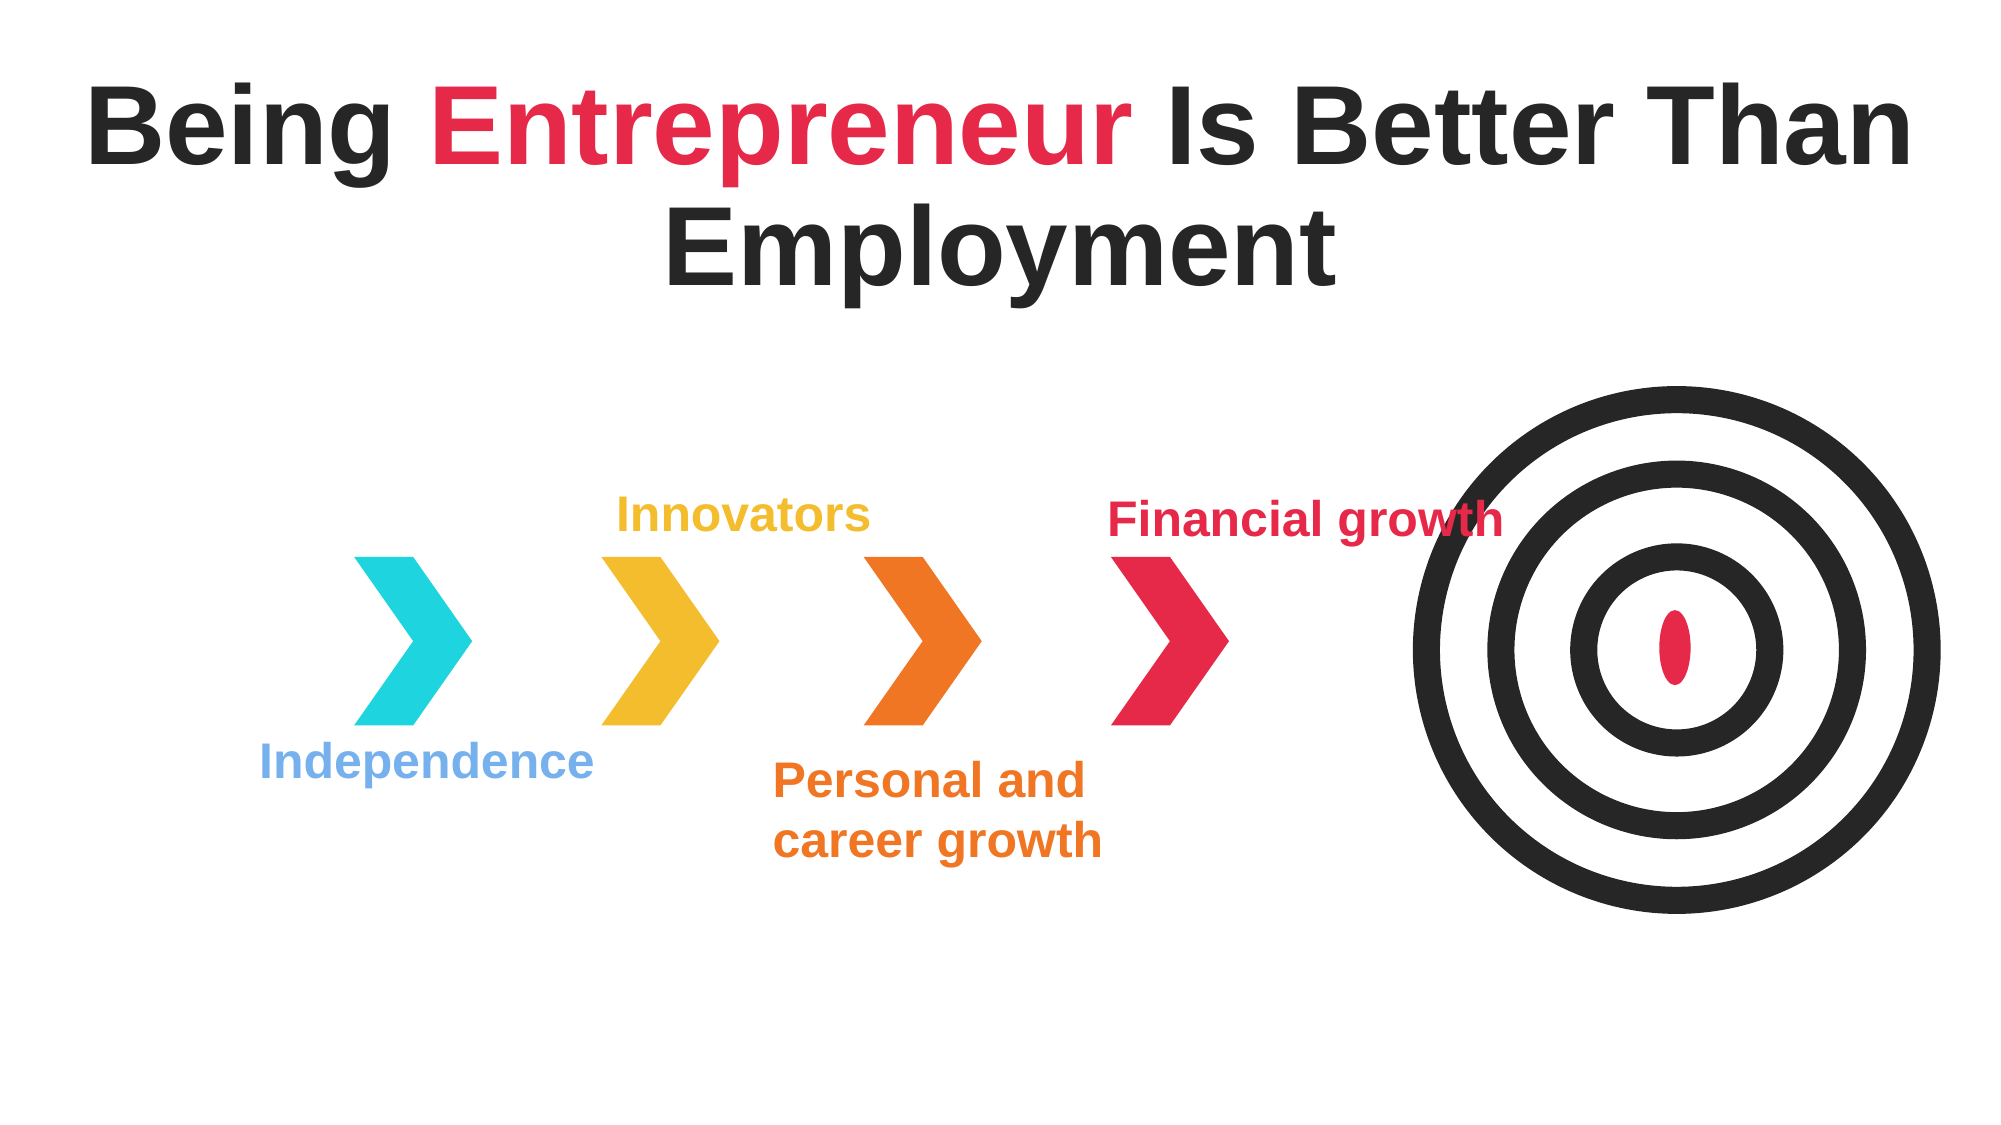

Being Entrepreneur Is Better Than Employment

Innovators

Financial growth

Independence
Personal and career growth